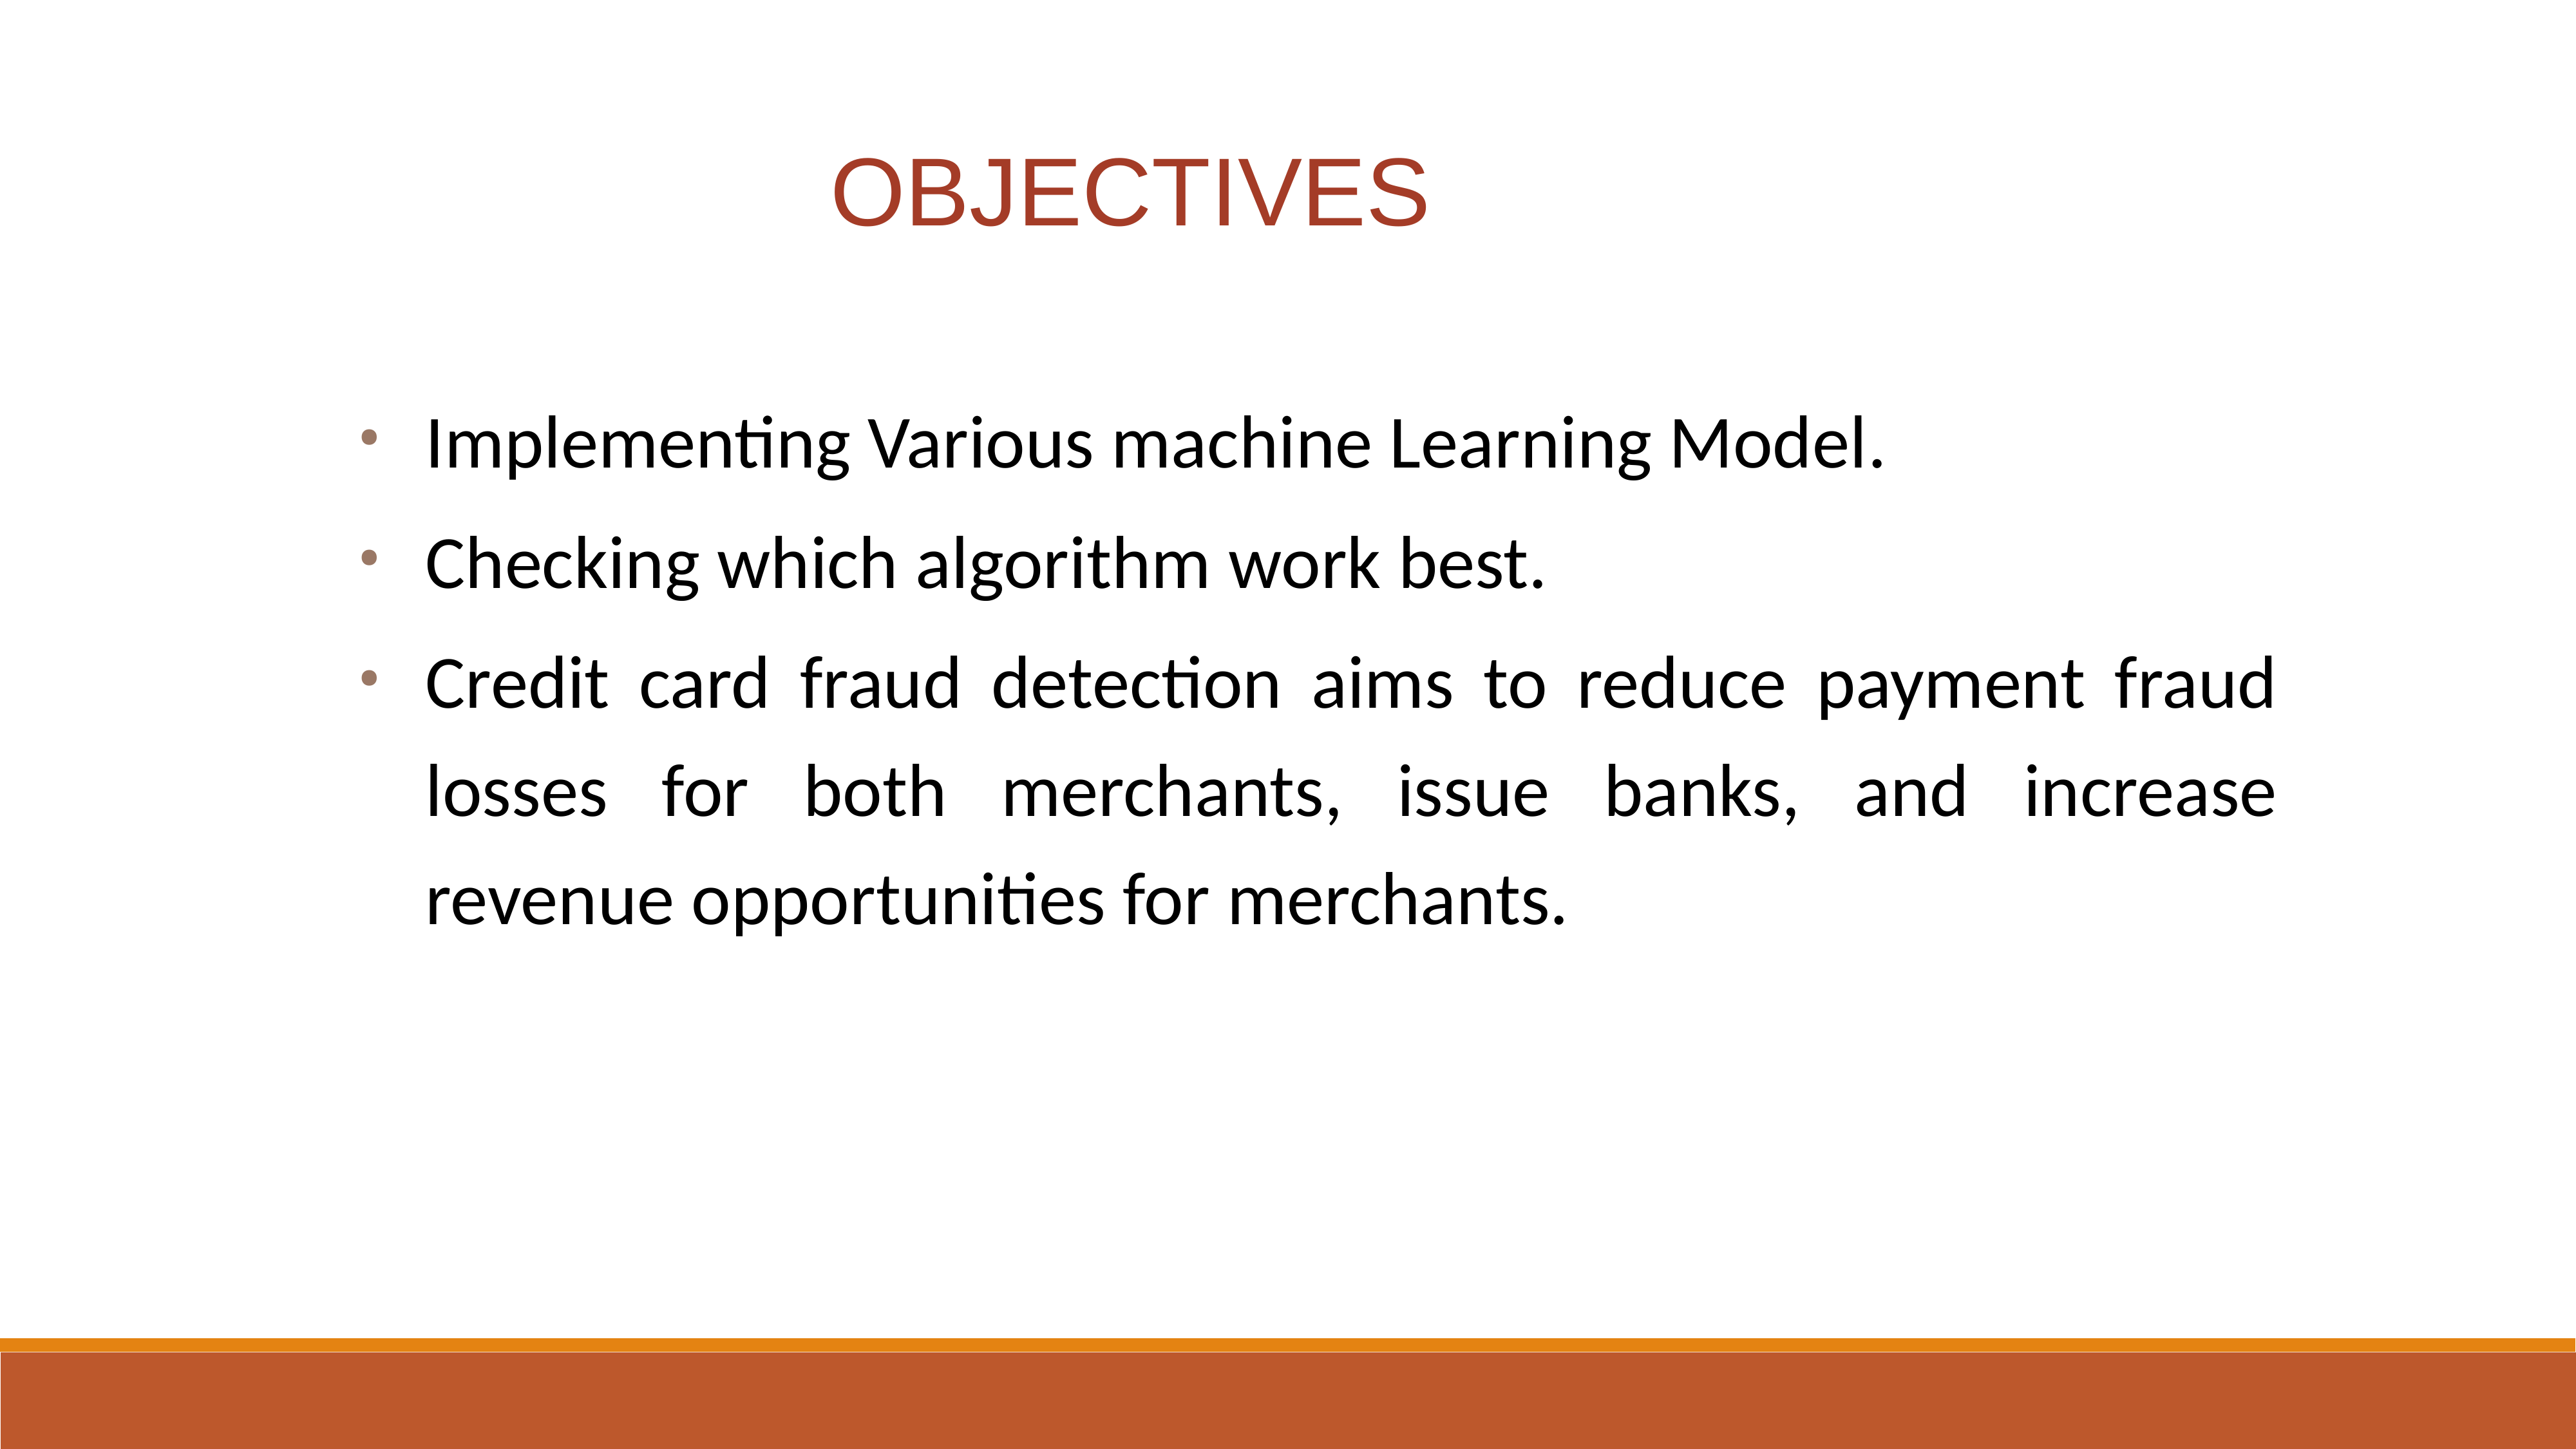

OBJECTIVES
Implementing Various machine Learning Model.
Checking which algorithm work best.
Credit card fraud detection aims to reduce payment fraud losses for both merchants, issue banks, and increase revenue opportunities for merchants.